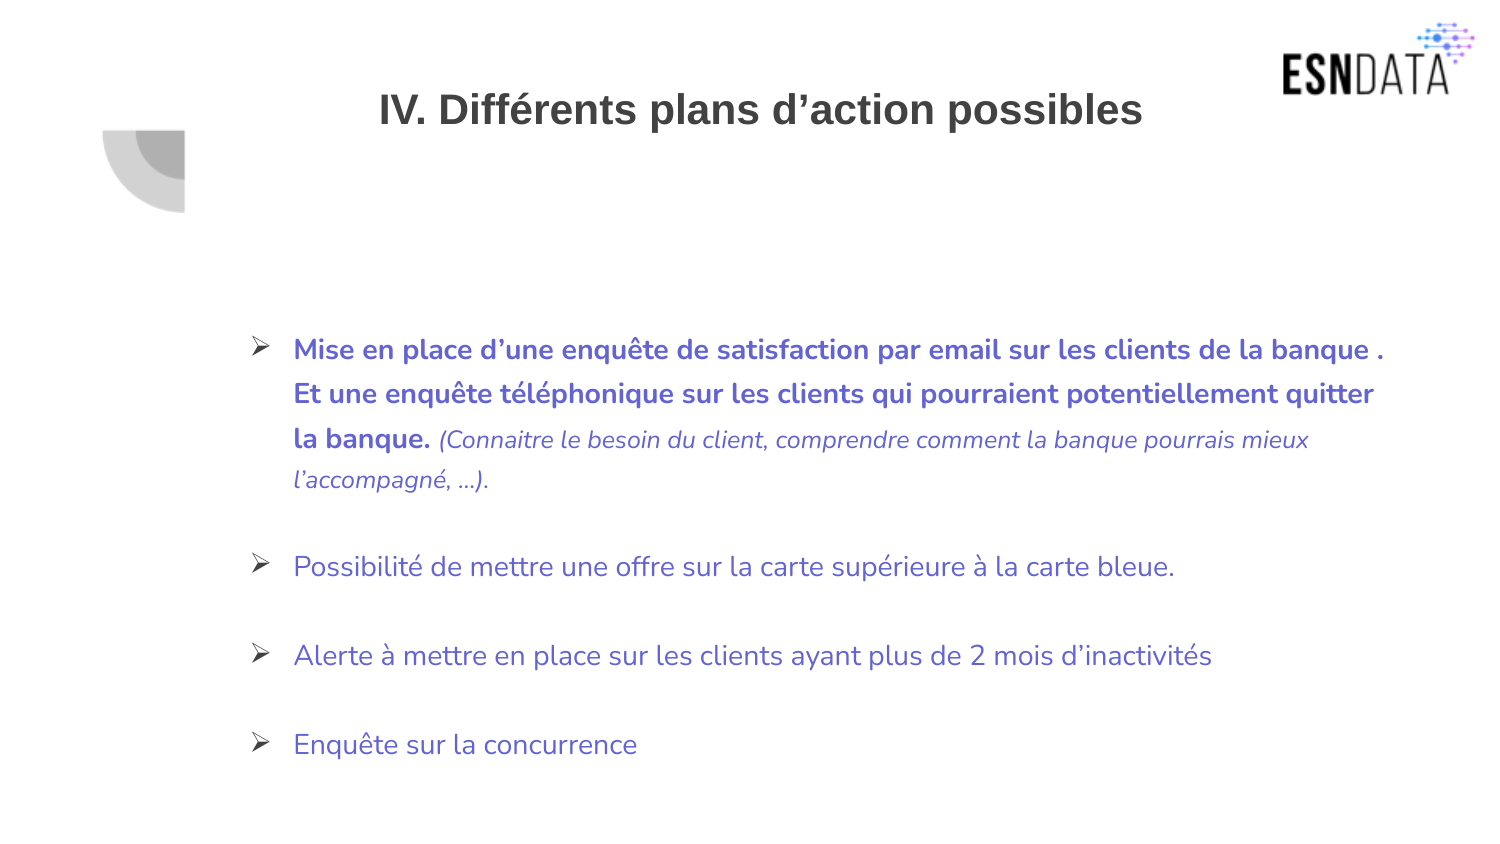

# IV. Différents plans d’action possibles

Mise en place d’une enquête de satisfaction par email sur les clients de la banque . Et une enquête téléphonique sur les clients qui pourraient potentiellement quitter la banque. (Connaitre le besoin du client, comprendre comment la banque pourrais mieux l’accompagné, …).

Possibilité de mettre une offre sur la carte supérieure à la carte bleue.

Alerte à mettre en place sur les clients ayant plus de 2 mois d’inactivités

Enquête sur la concurrence